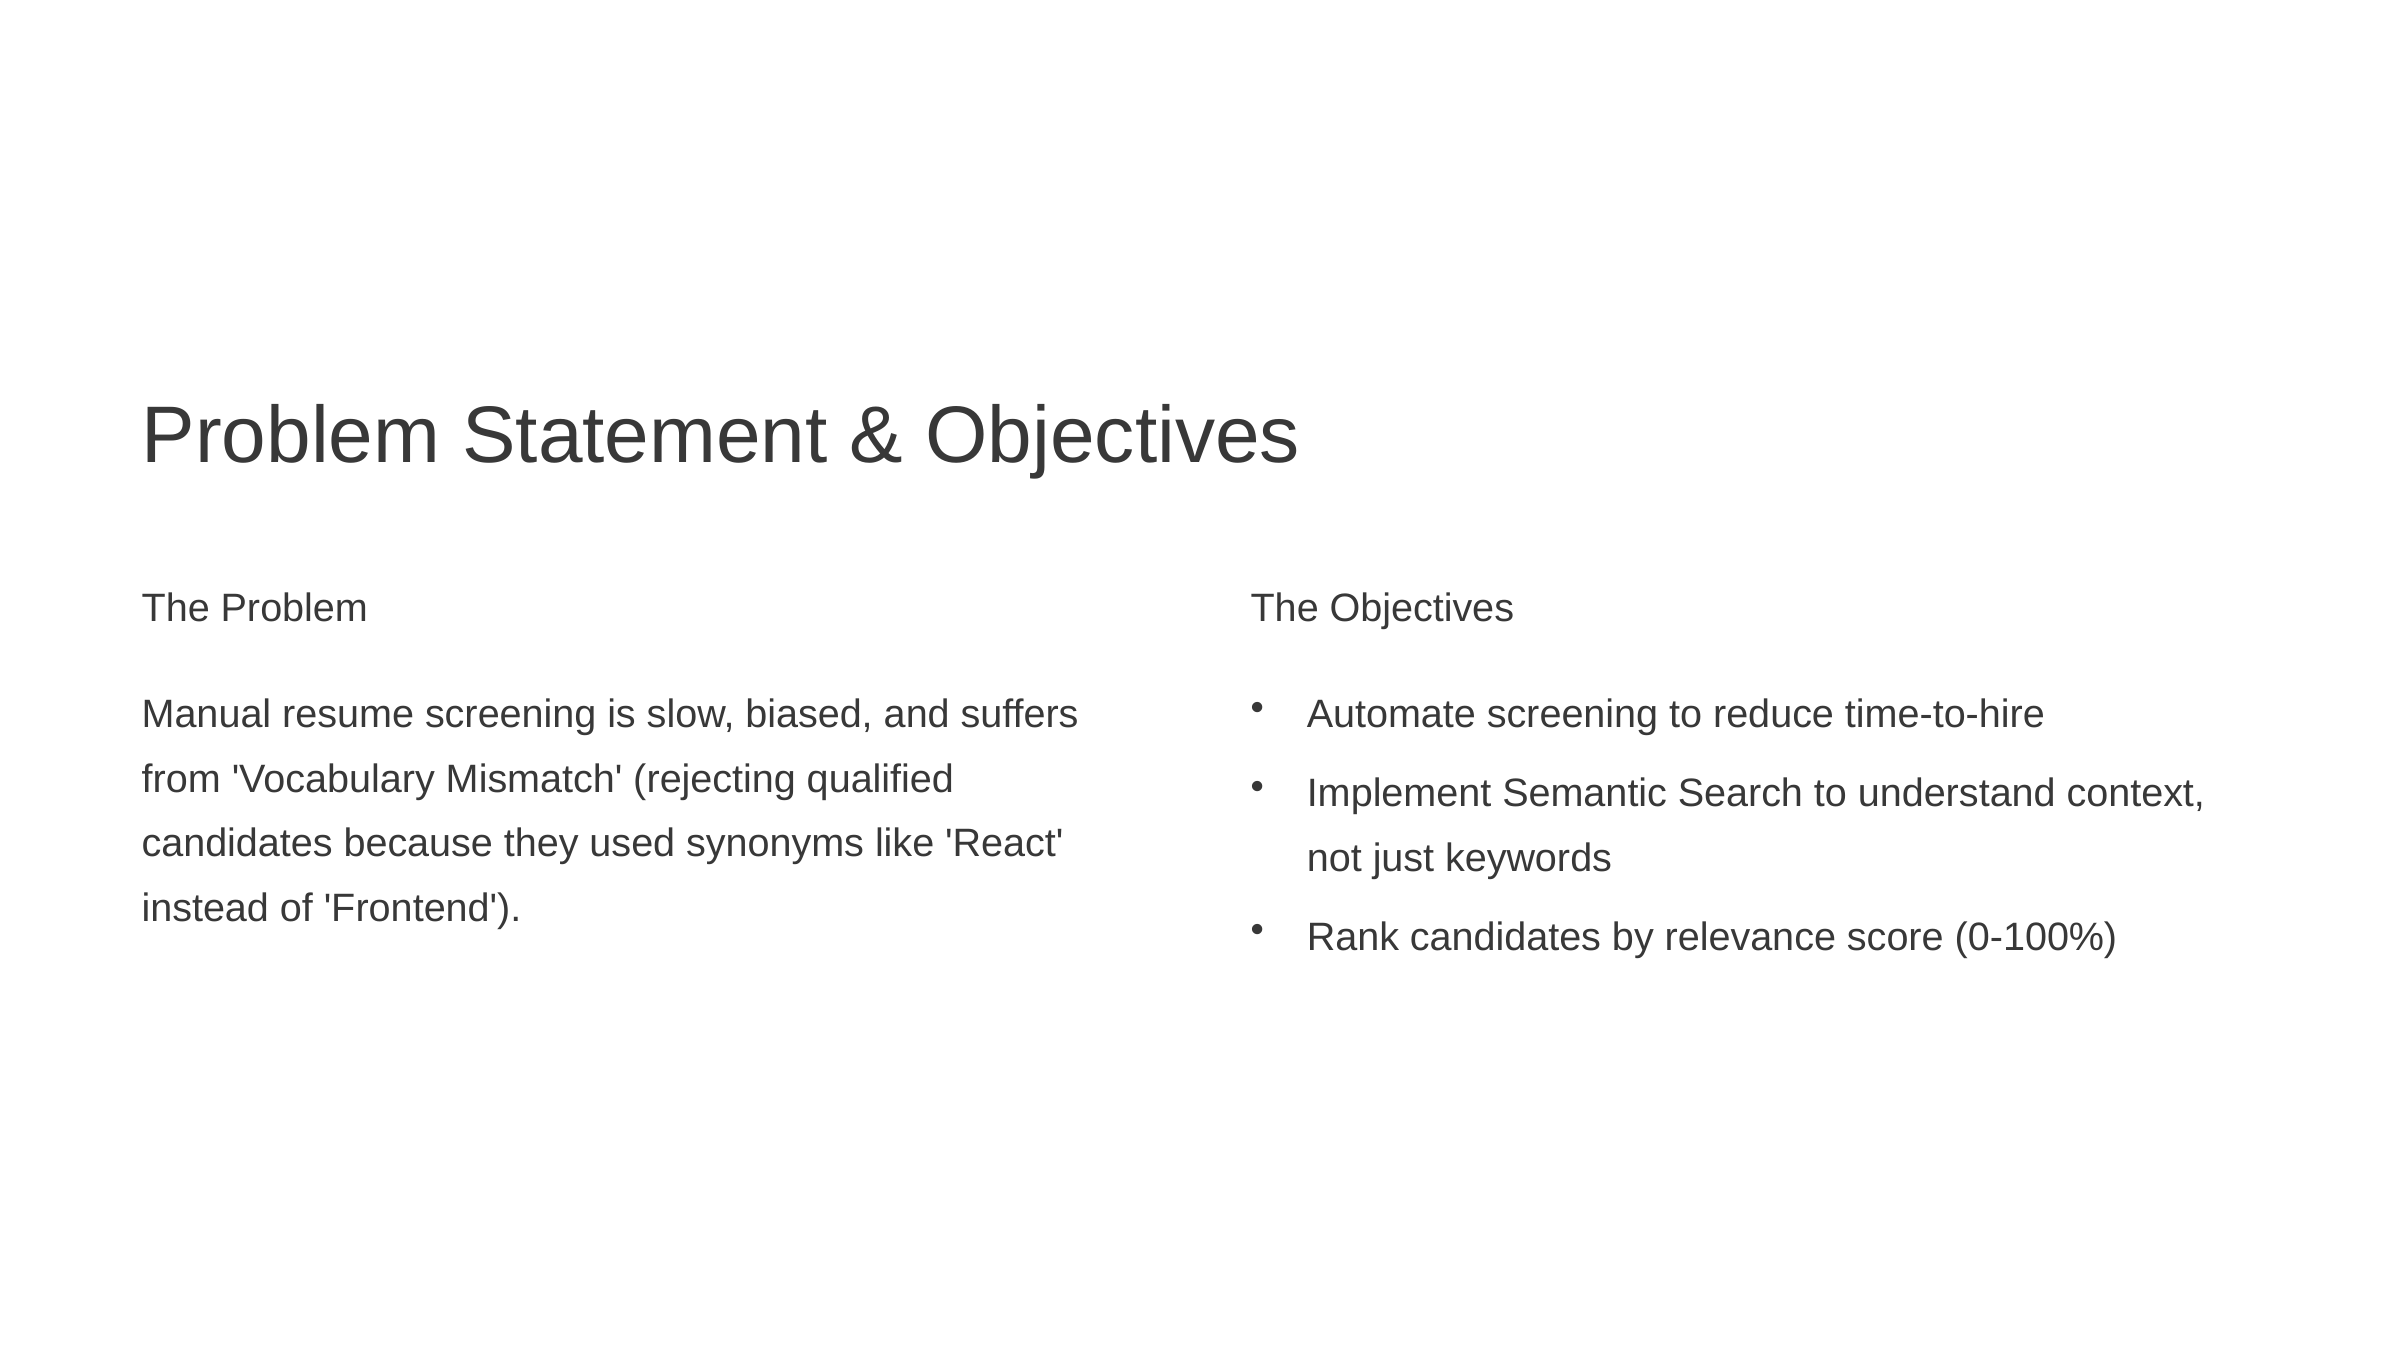

Problem Statement & Objectives
The Problem
The Objectives
Manual resume screening is slow, biased, and suffers from 'Vocabulary Mismatch' (rejecting qualified candidates because they used synonyms like 'React' instead of 'Frontend').
Automate screening to reduce time-to-hire
Implement Semantic Search to understand context, not just keywords
Rank candidates by relevance score (0-100%)